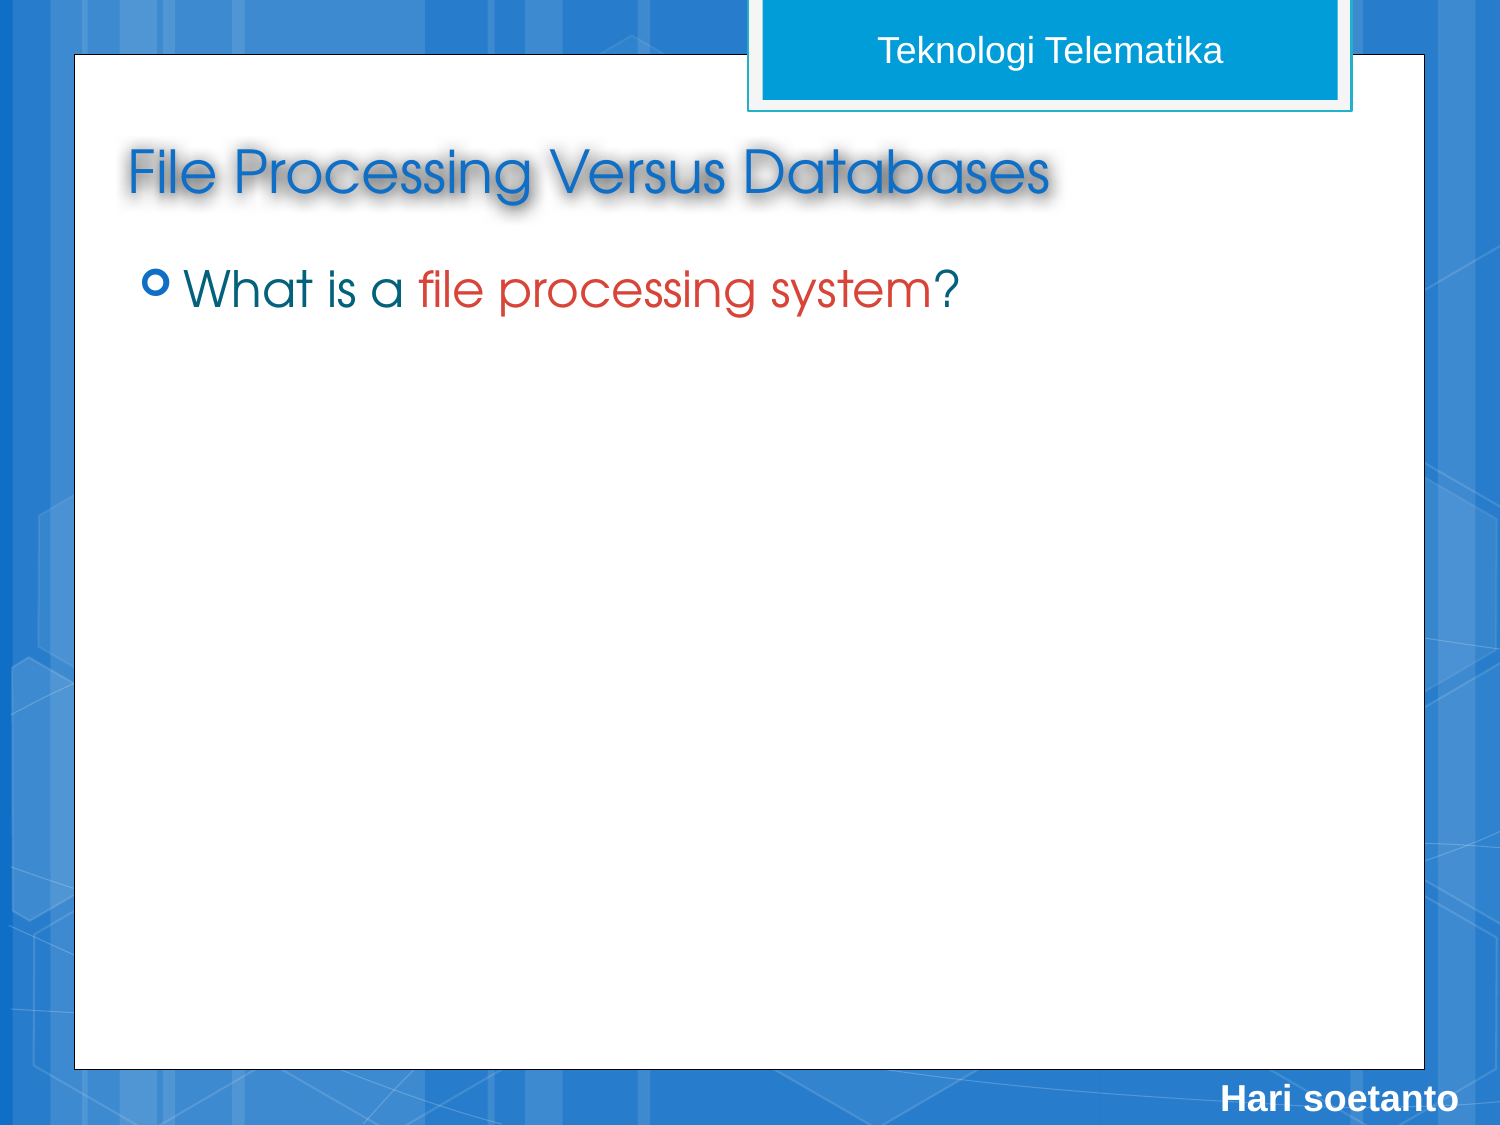

# File Processing Versus Databases
What is a file processing system?

May have weaknesses
Each department or area within organization has own set of files
Records in one file may not relate to records in any other file

Data redundancy—same fields stored in multiple files

Isolated data—data stored in separate files so it is difficult to access
Hari soetanto